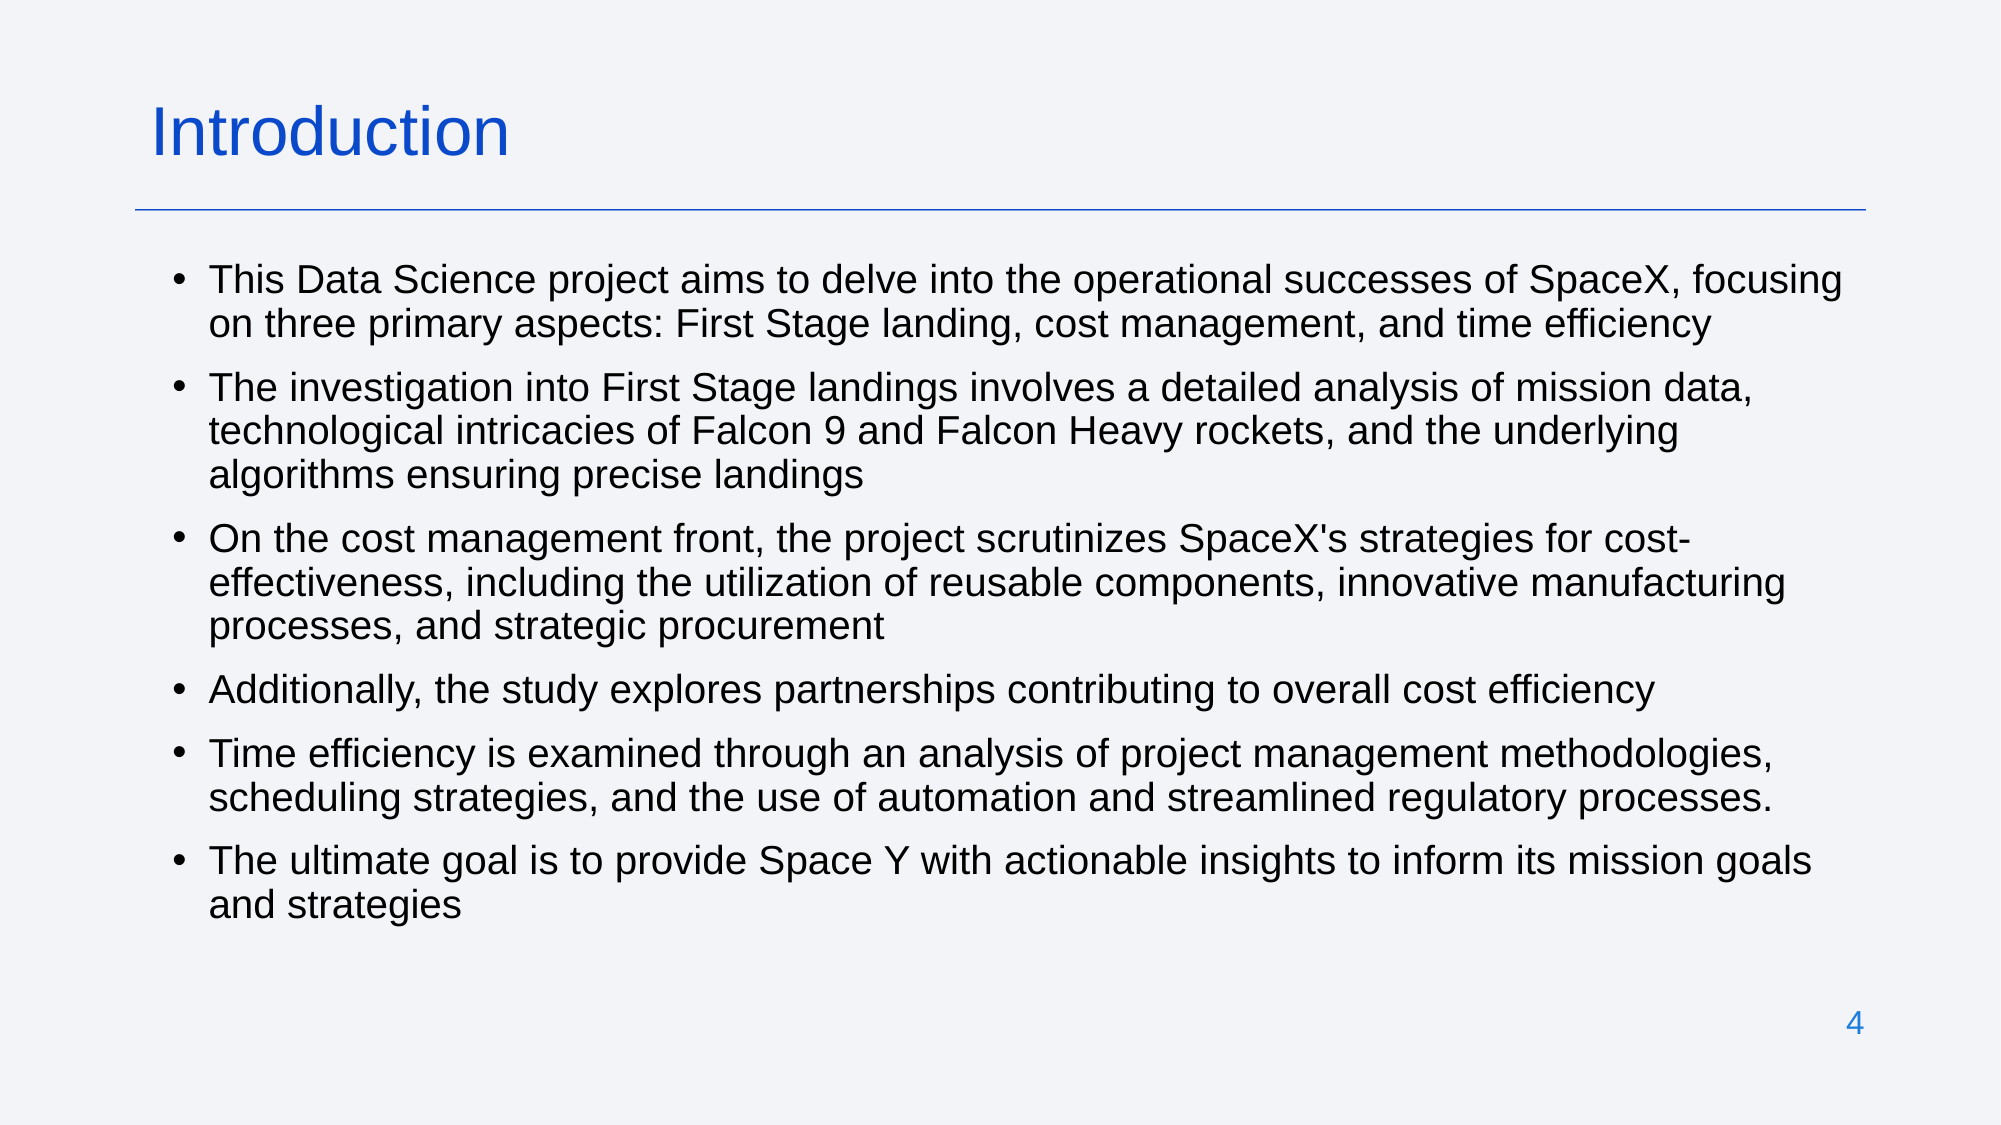

Introduction
This Data Science project aims to delve into the operational successes of SpaceX, focusing on three primary aspects: First Stage landing, cost management, and time efficiency
The investigation into First Stage landings involves a detailed analysis of mission data, technological intricacies of Falcon 9 and Falcon Heavy rockets, and the underlying algorithms ensuring precise landings
On the cost management front, the project scrutinizes SpaceX's strategies for cost-effectiveness, including the utilization of reusable components, innovative manufacturing processes, and strategic procurement
Additionally, the study explores partnerships contributing to overall cost efficiency
Time efficiency is examined through an analysis of project management methodologies, scheduling strategies, and the use of automation and streamlined regulatory processes.
The ultimate goal is to provide Space Y with actionable insights to inform its mission goals and strategies
4